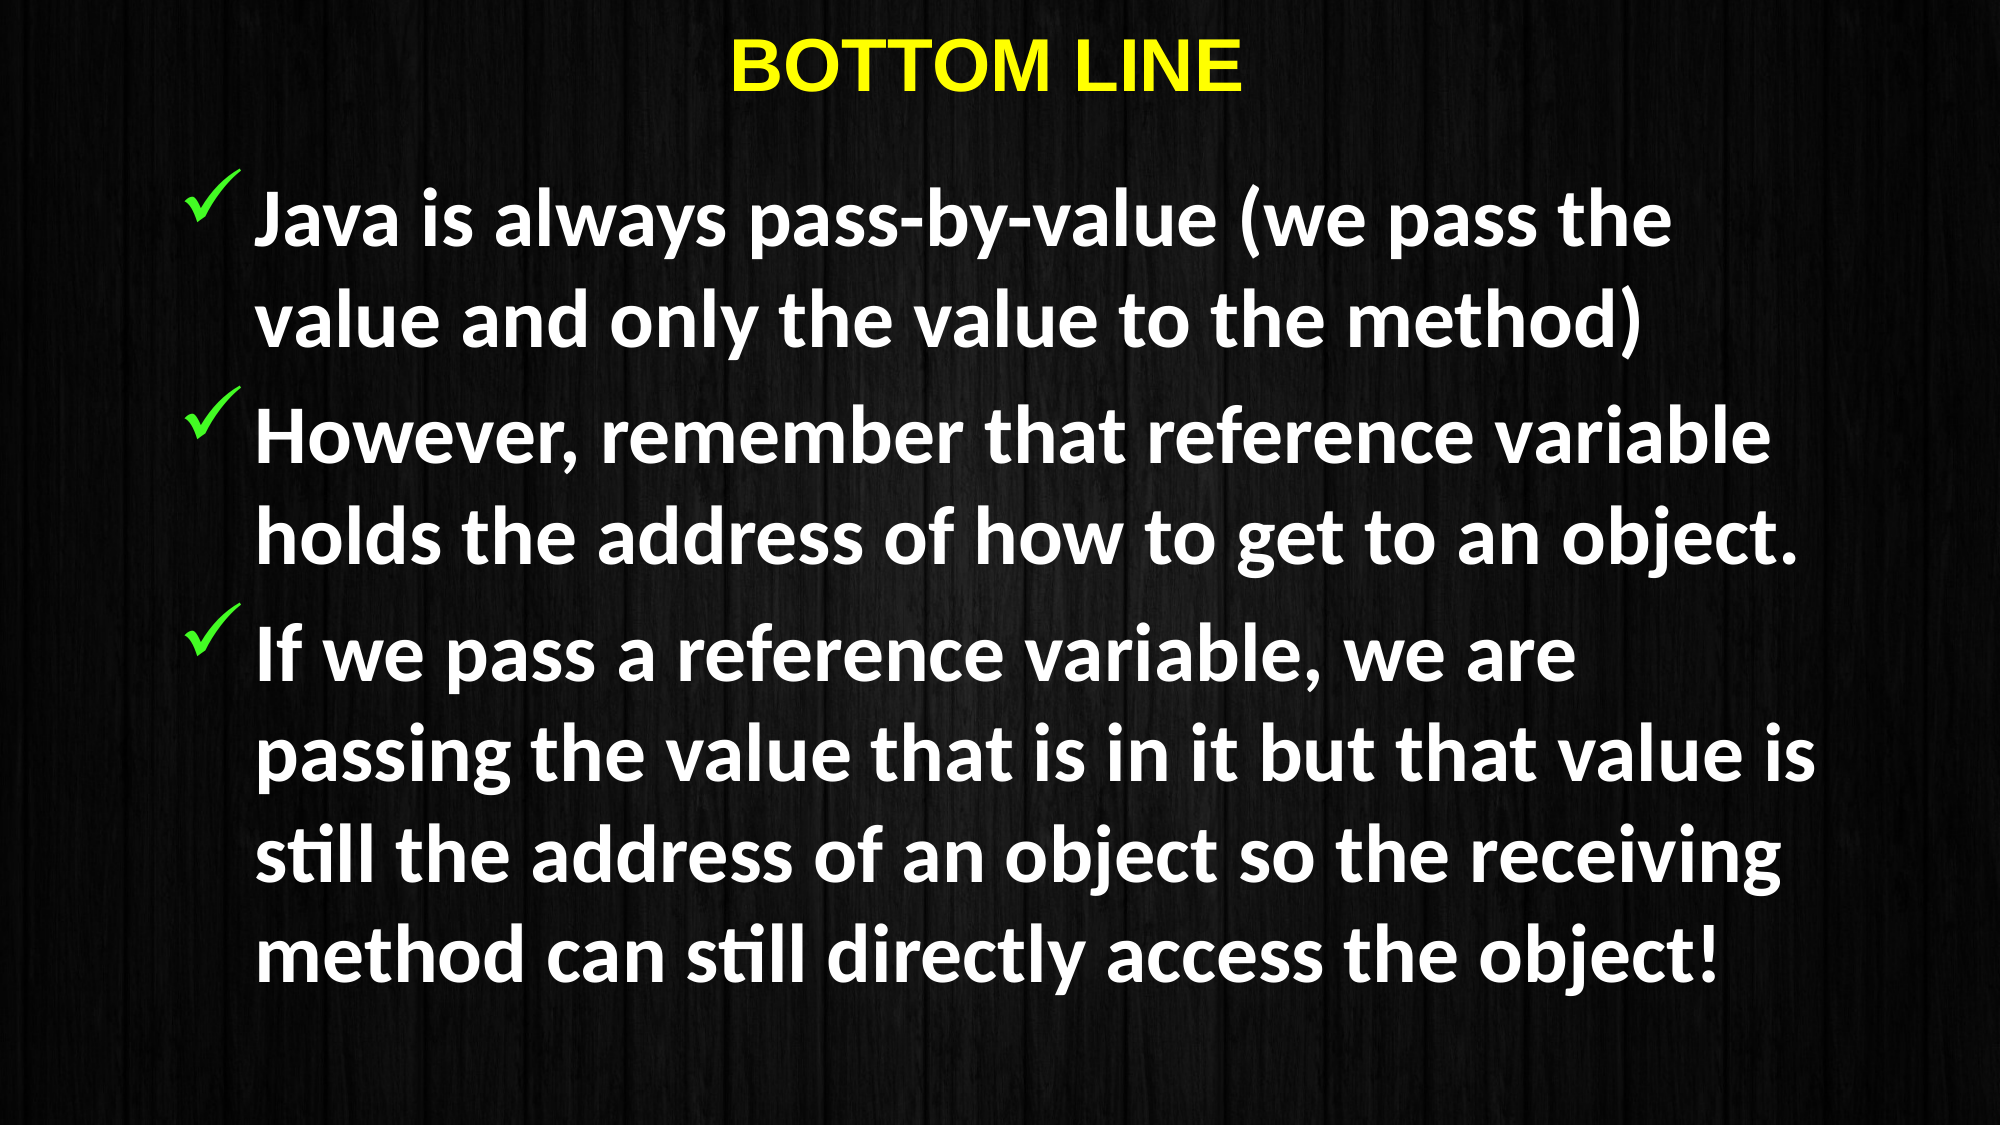

# Bottom line
Java is always pass-by-value (we pass the value and only the value to the method)
However, remember that reference variable holds the address of how to get to an object.
If we pass a reference variable, we are passing the value that is in it but that value is still the address of an object so the receiving method can still directly access the object!